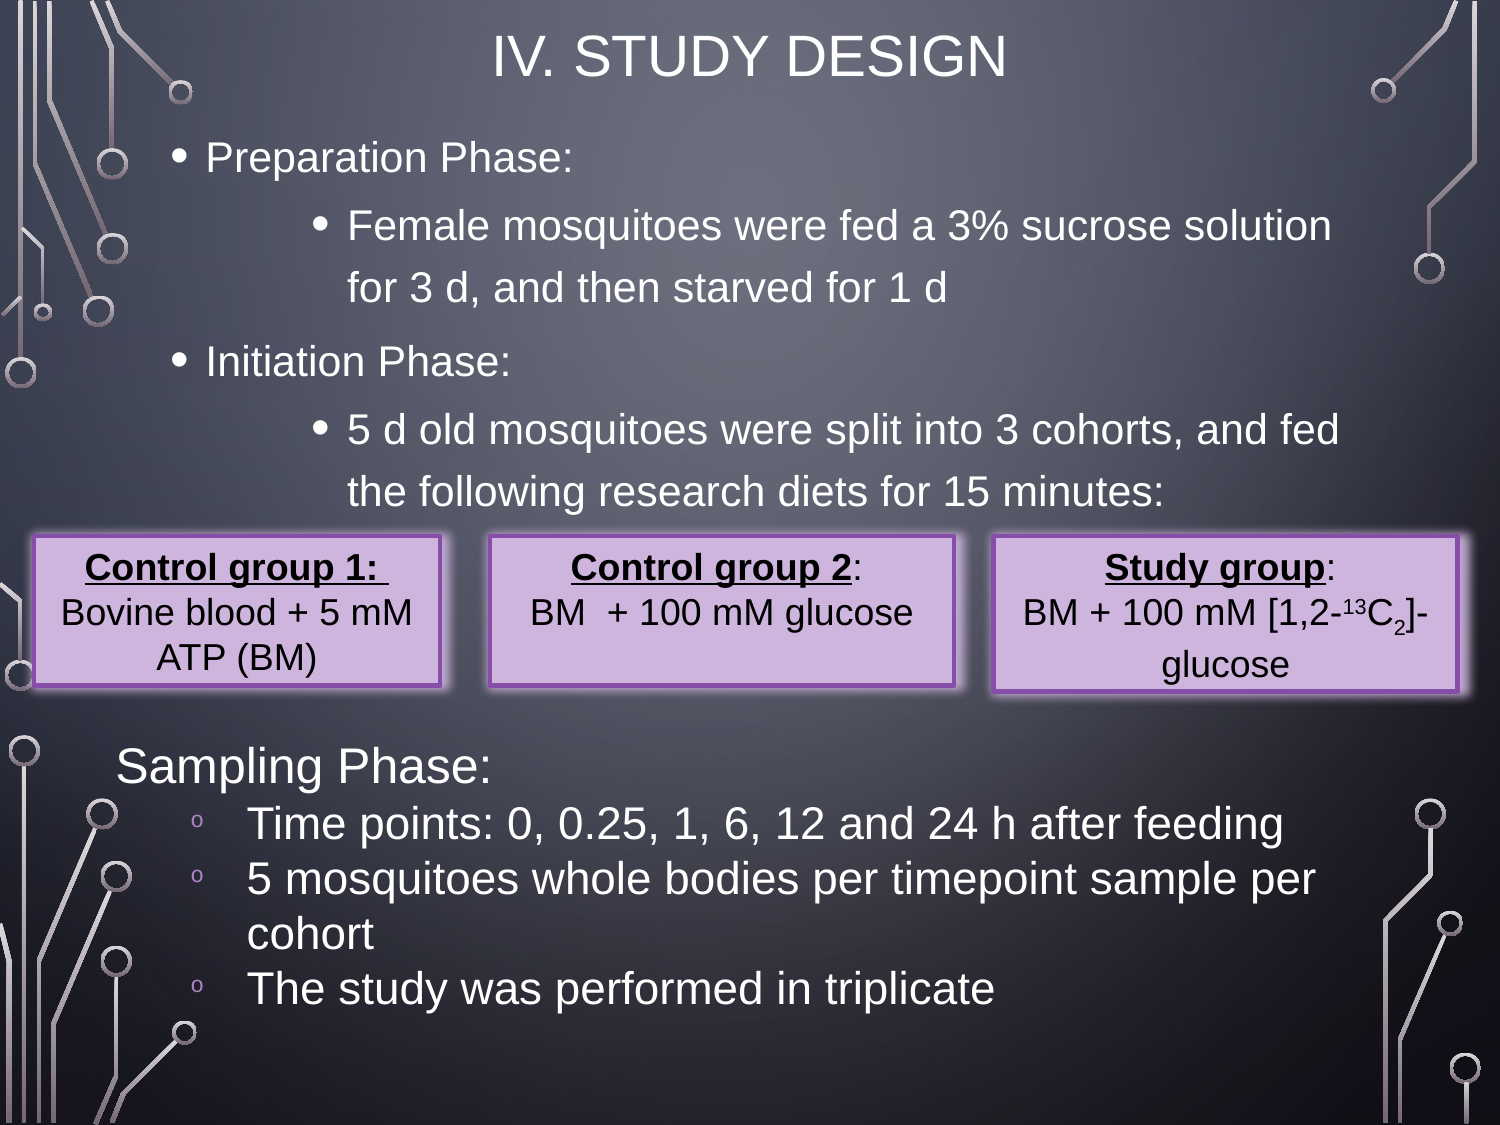

# IV. Study Design
Preparation Phase:
Female mosquitoes were fed a 3% sucrose solution for 3 d, and then starved for 1 d
Initiation Phase:
5 d old mosquitoes were split into 3 cohorts, and fed the following research diets for 15 minutes:

Control group 1:
Bovine blood + 5 mM ATP (BM)
Control group 2:
BM  + 100 mM glucose

Study group:
BM + 100 mM [1,2-13C2]-glucose
Sampling Phase:
Time points: 0, 0.25, 1, 6, 12 and 24 h after feeding
5 mosquitoes whole bodies per timepoint sample per cohort
The study was performed in triplicate